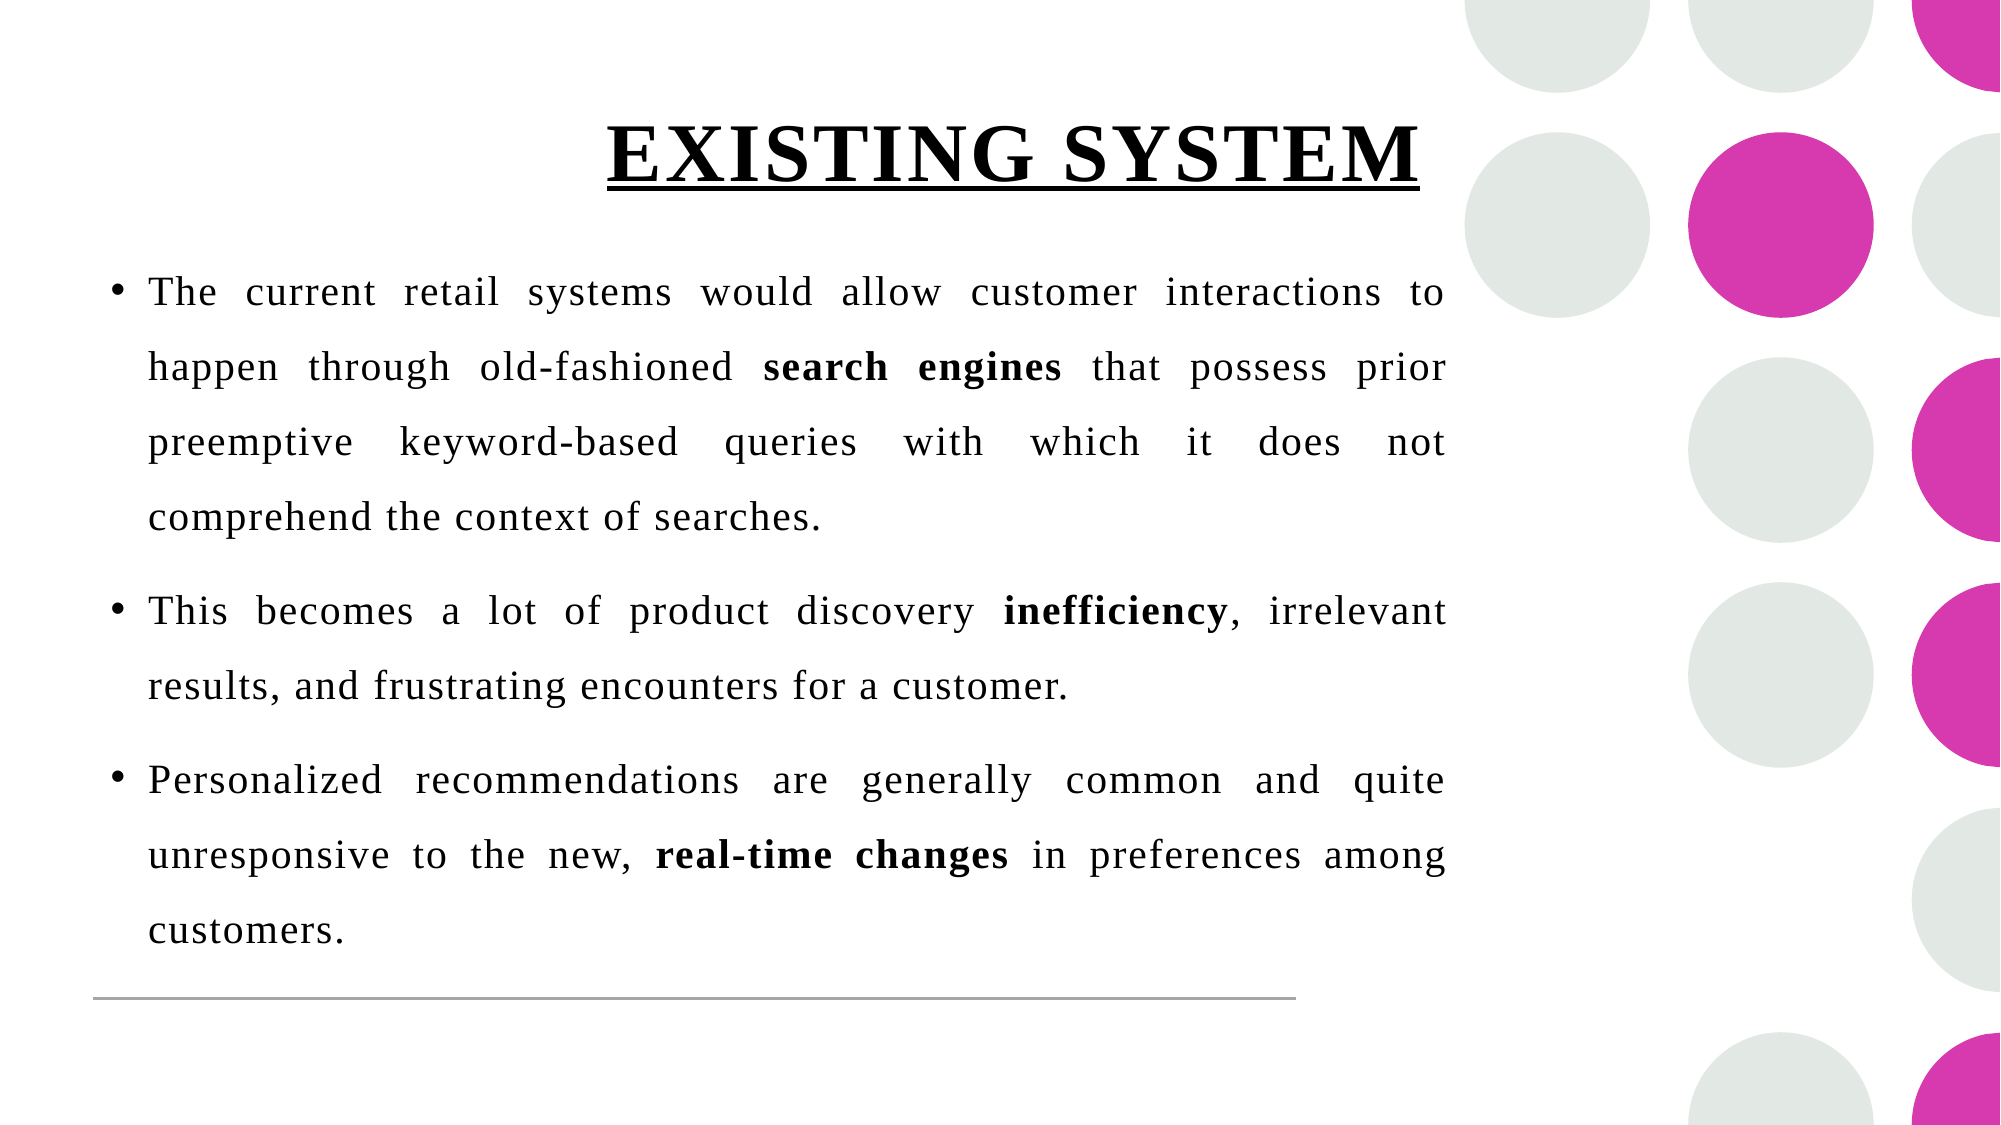

# EXISTING SYSTEM
The current retail systems would allow customer interactions to happen through old-fashioned search engines that possess prior preemptive keyword-based queries with which it does not comprehend the context of searches.
This becomes a lot of product discovery inefficiency, irrelevant results, and frustrating encounters for a customer.
Personalized recommendations are generally common and quite unresponsive to the new, real-time changes in preferences among customers.